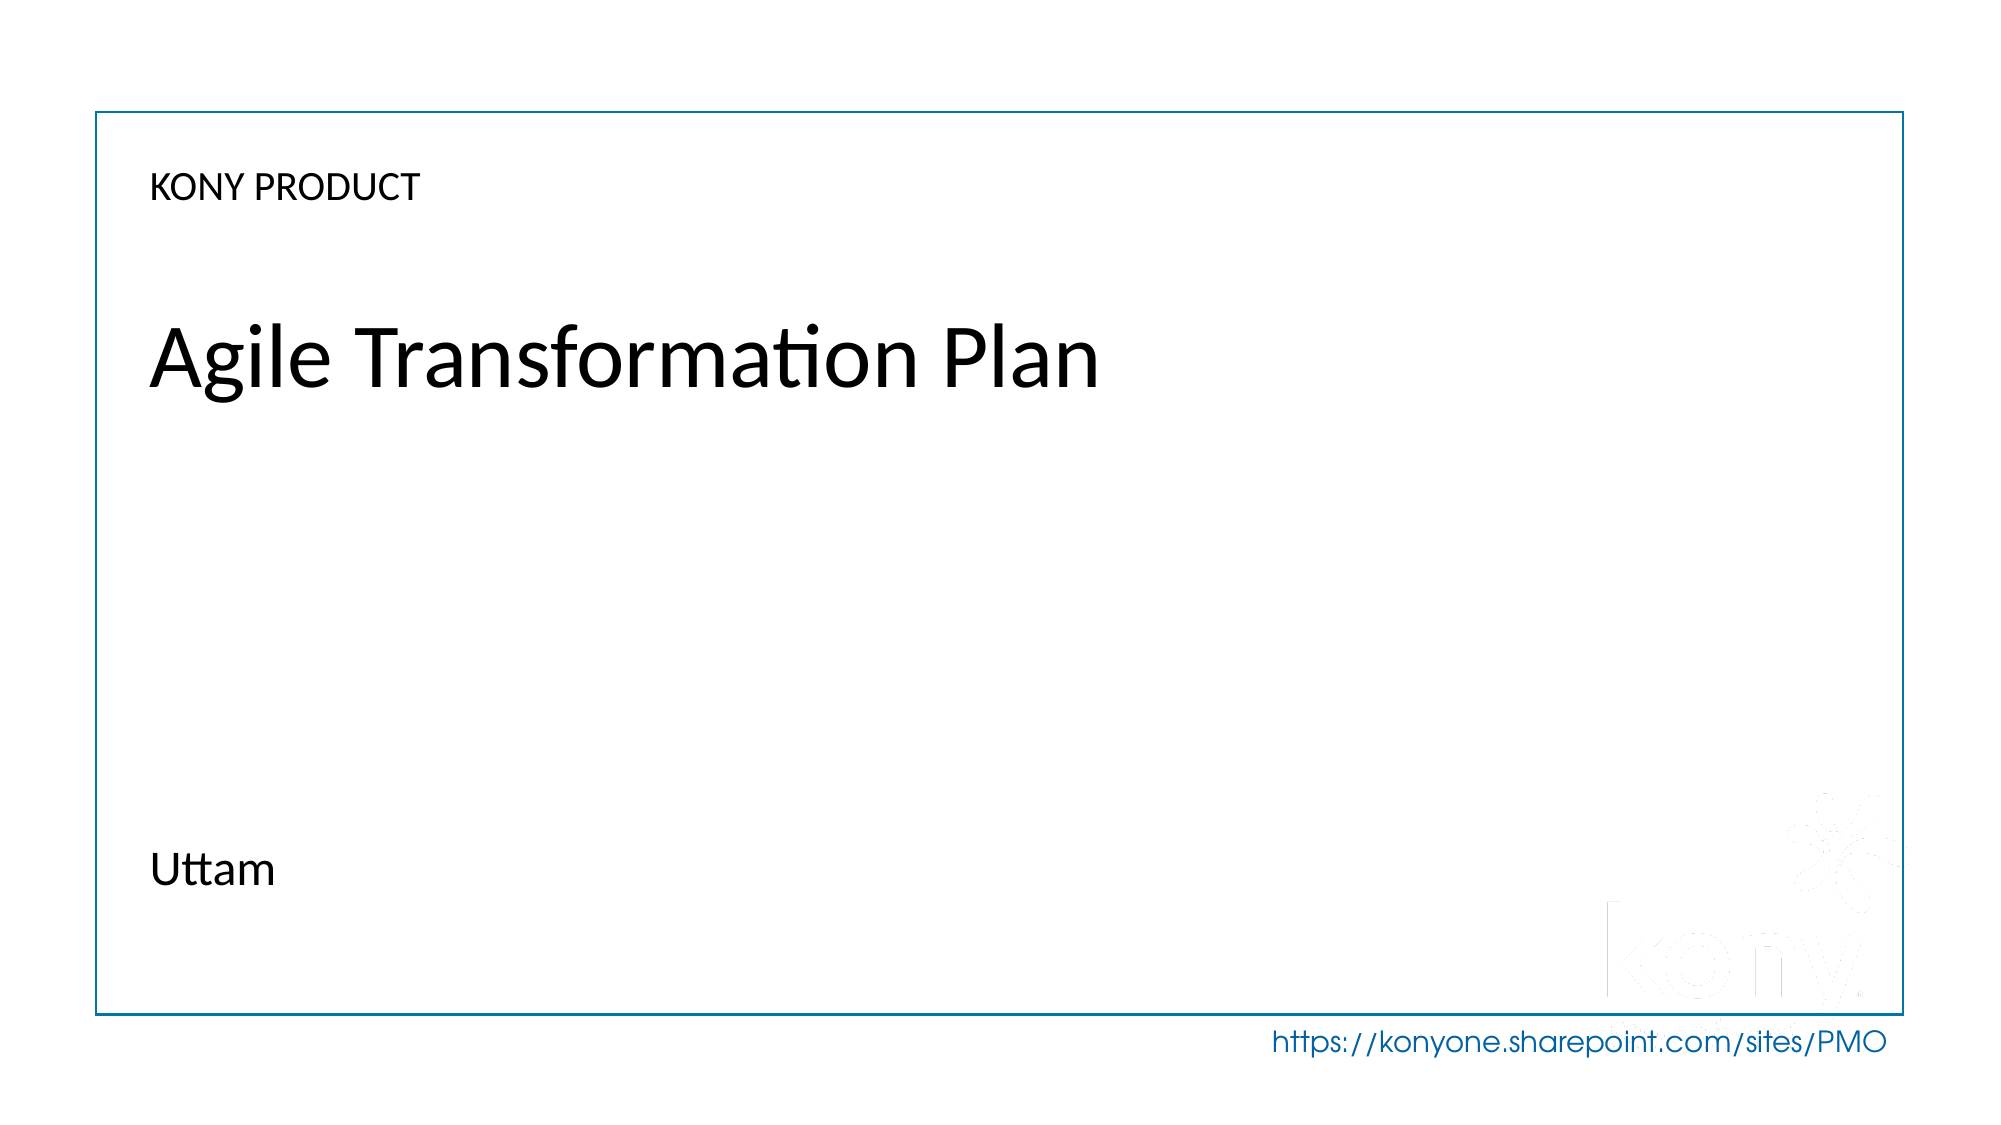

# KONY PRODUCT Agile Transformation Plan

Uttam
https://konyone.sharepoint.com/sites/PMO